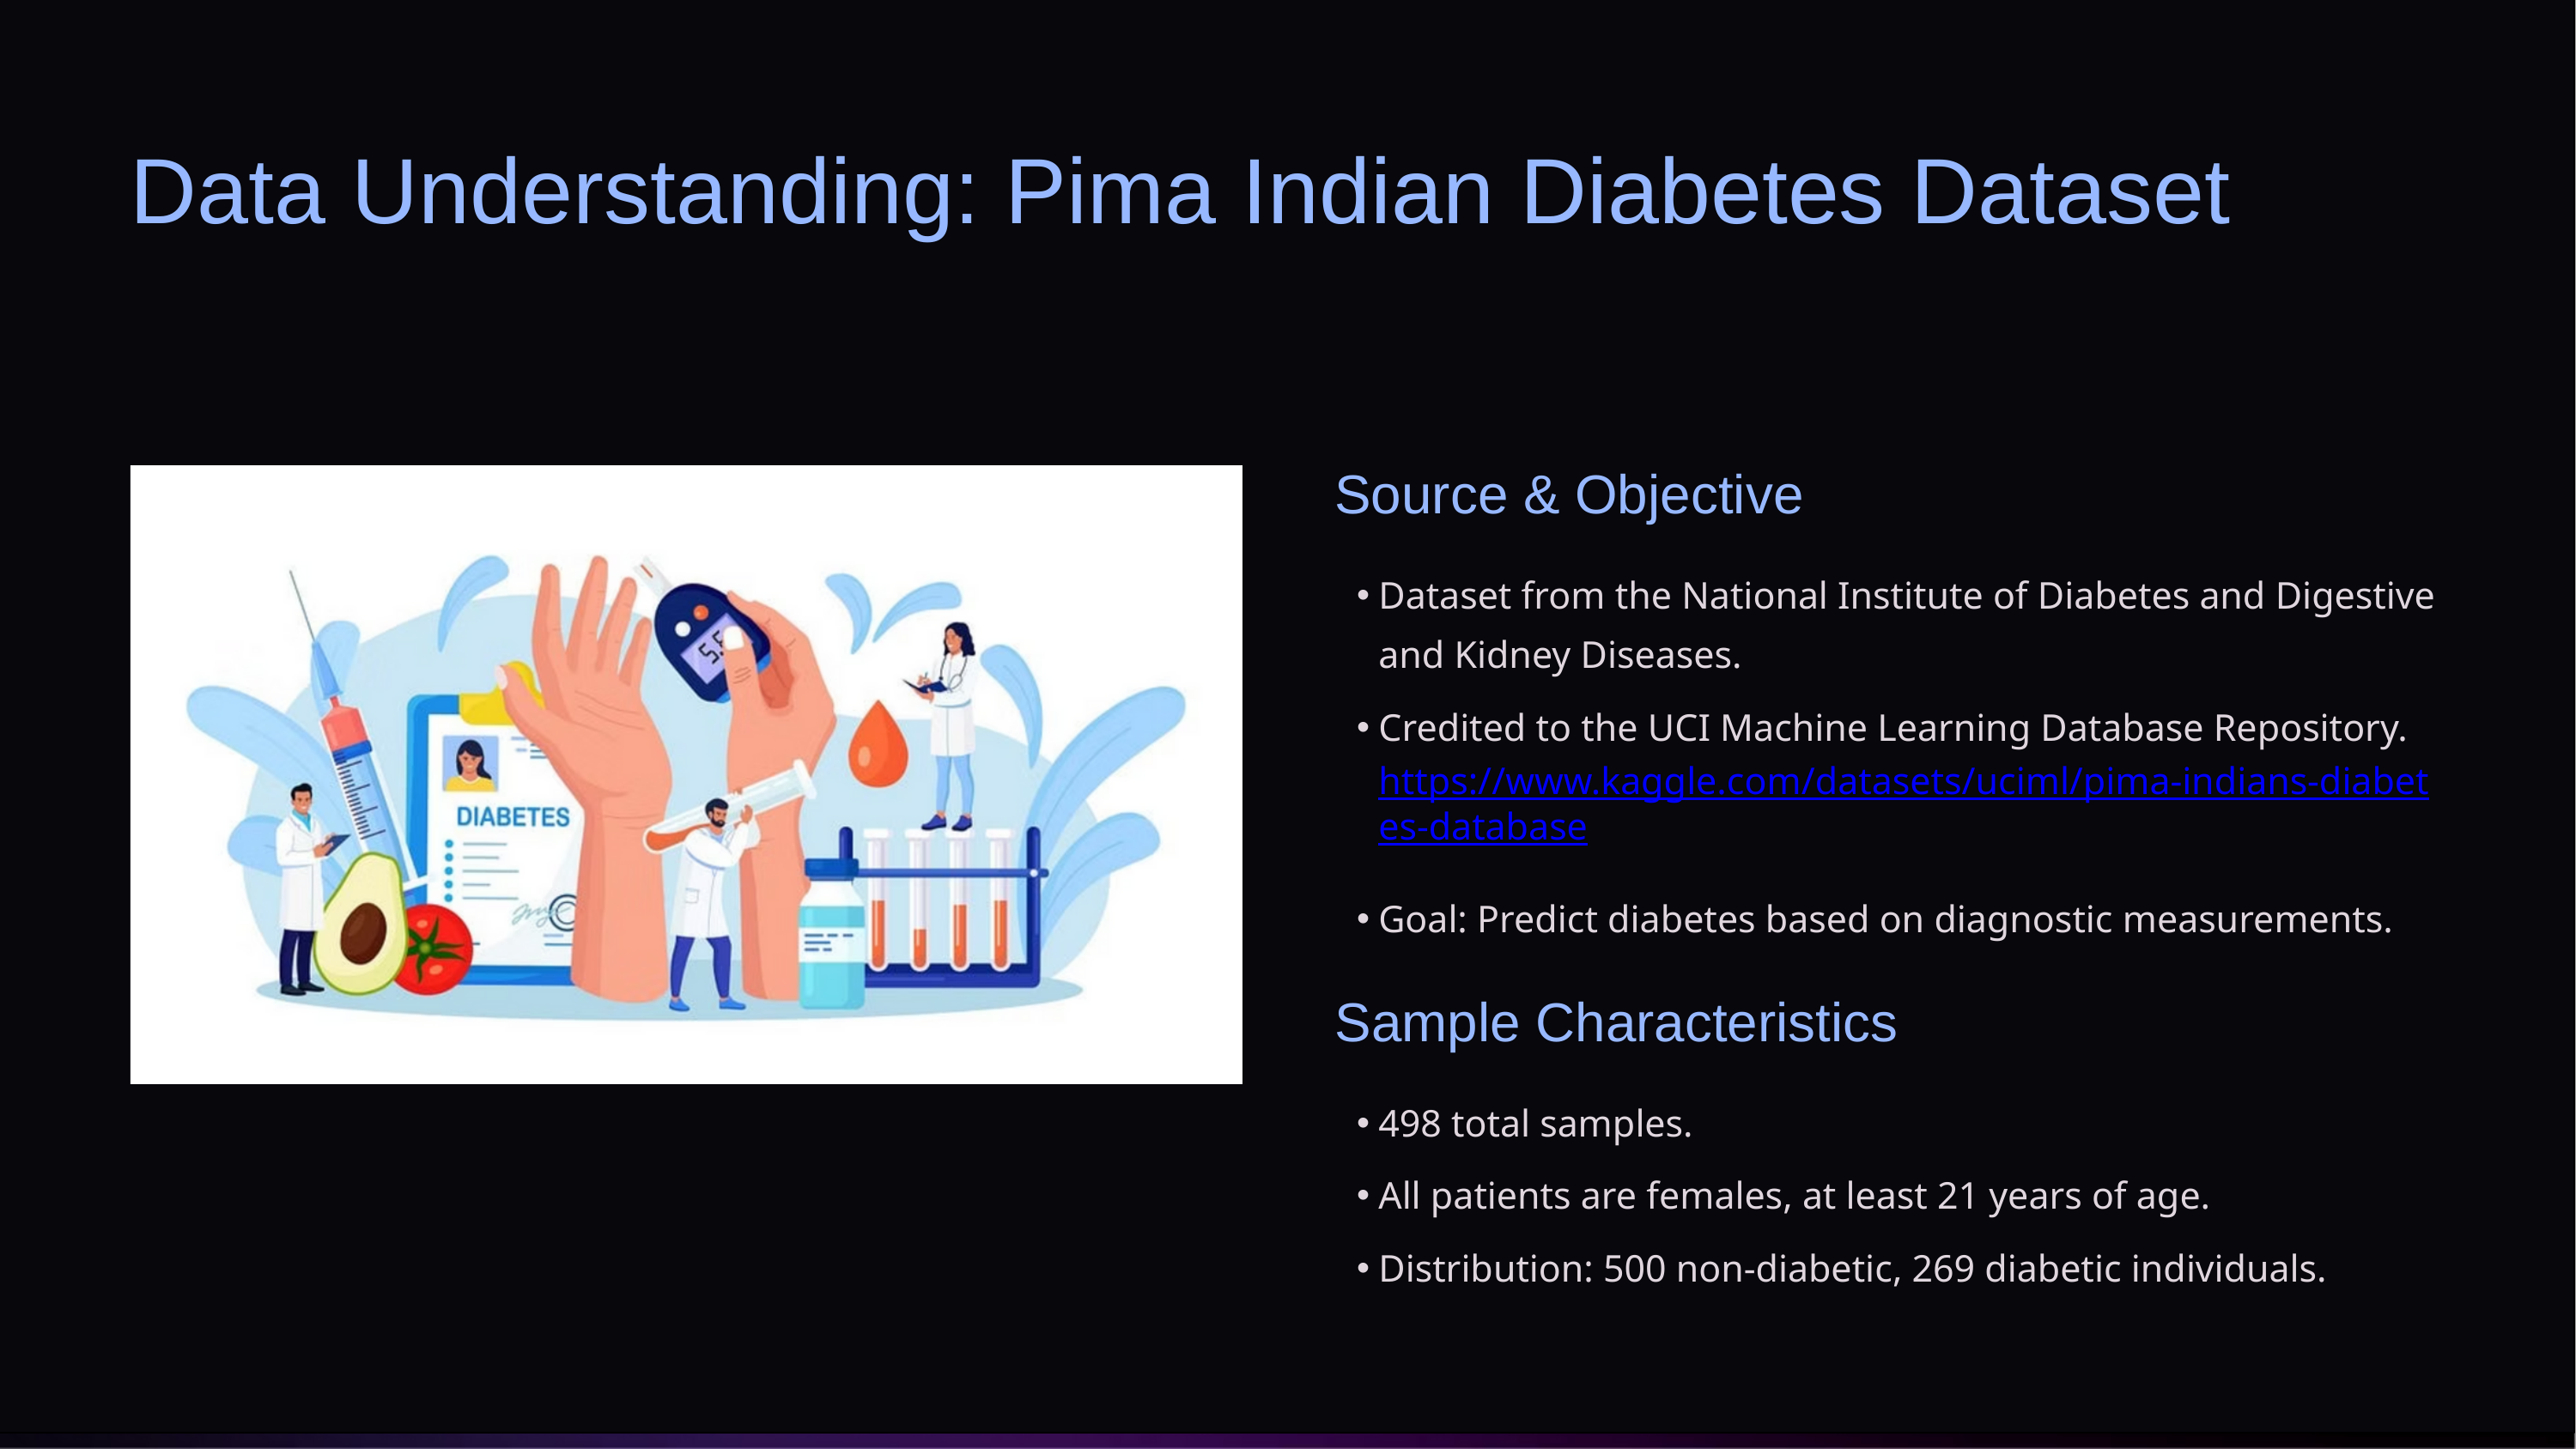

Data Understanding: Pima Indian Diabetes Dataset
Source & Objective

Dataset from the National Institute of Diabetes and Digestive and Kidney Diseases.
Credited to the UCI Machine Learning Database Repository. https://www.kaggle.com/datasets/uciml/pima-indians-diabetes-database
Goal: Predict diabetes based on diagnostic measurements.
Sample Characteristics
498 total samples.
All patients are females, at least 21 years of age.
Distribution: 500 non-diabetic, 269 diabetic individuals.